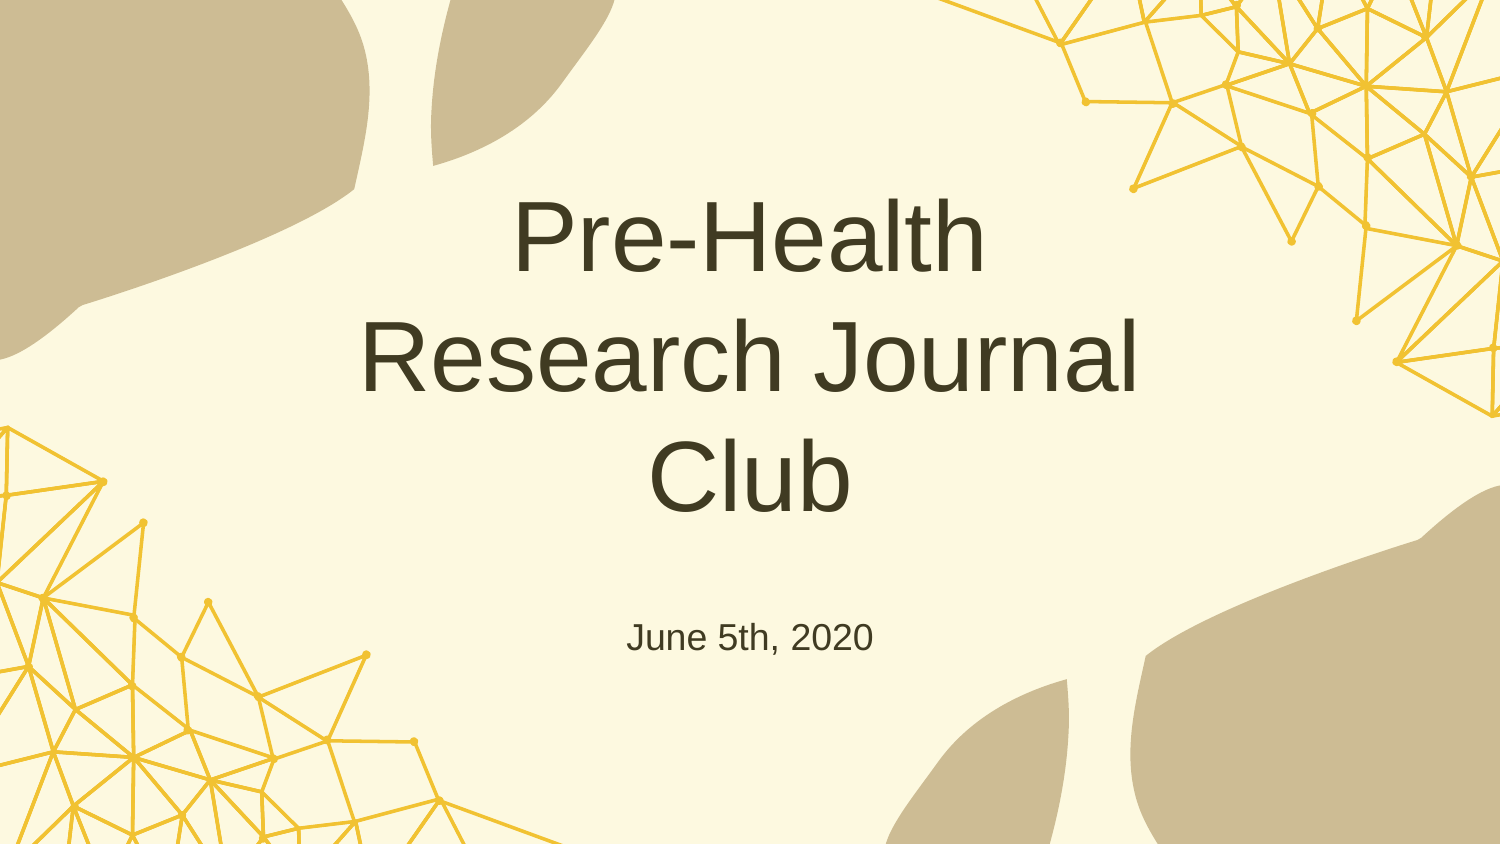

# Pre-Health Research Journal Club

June 5th, 2020